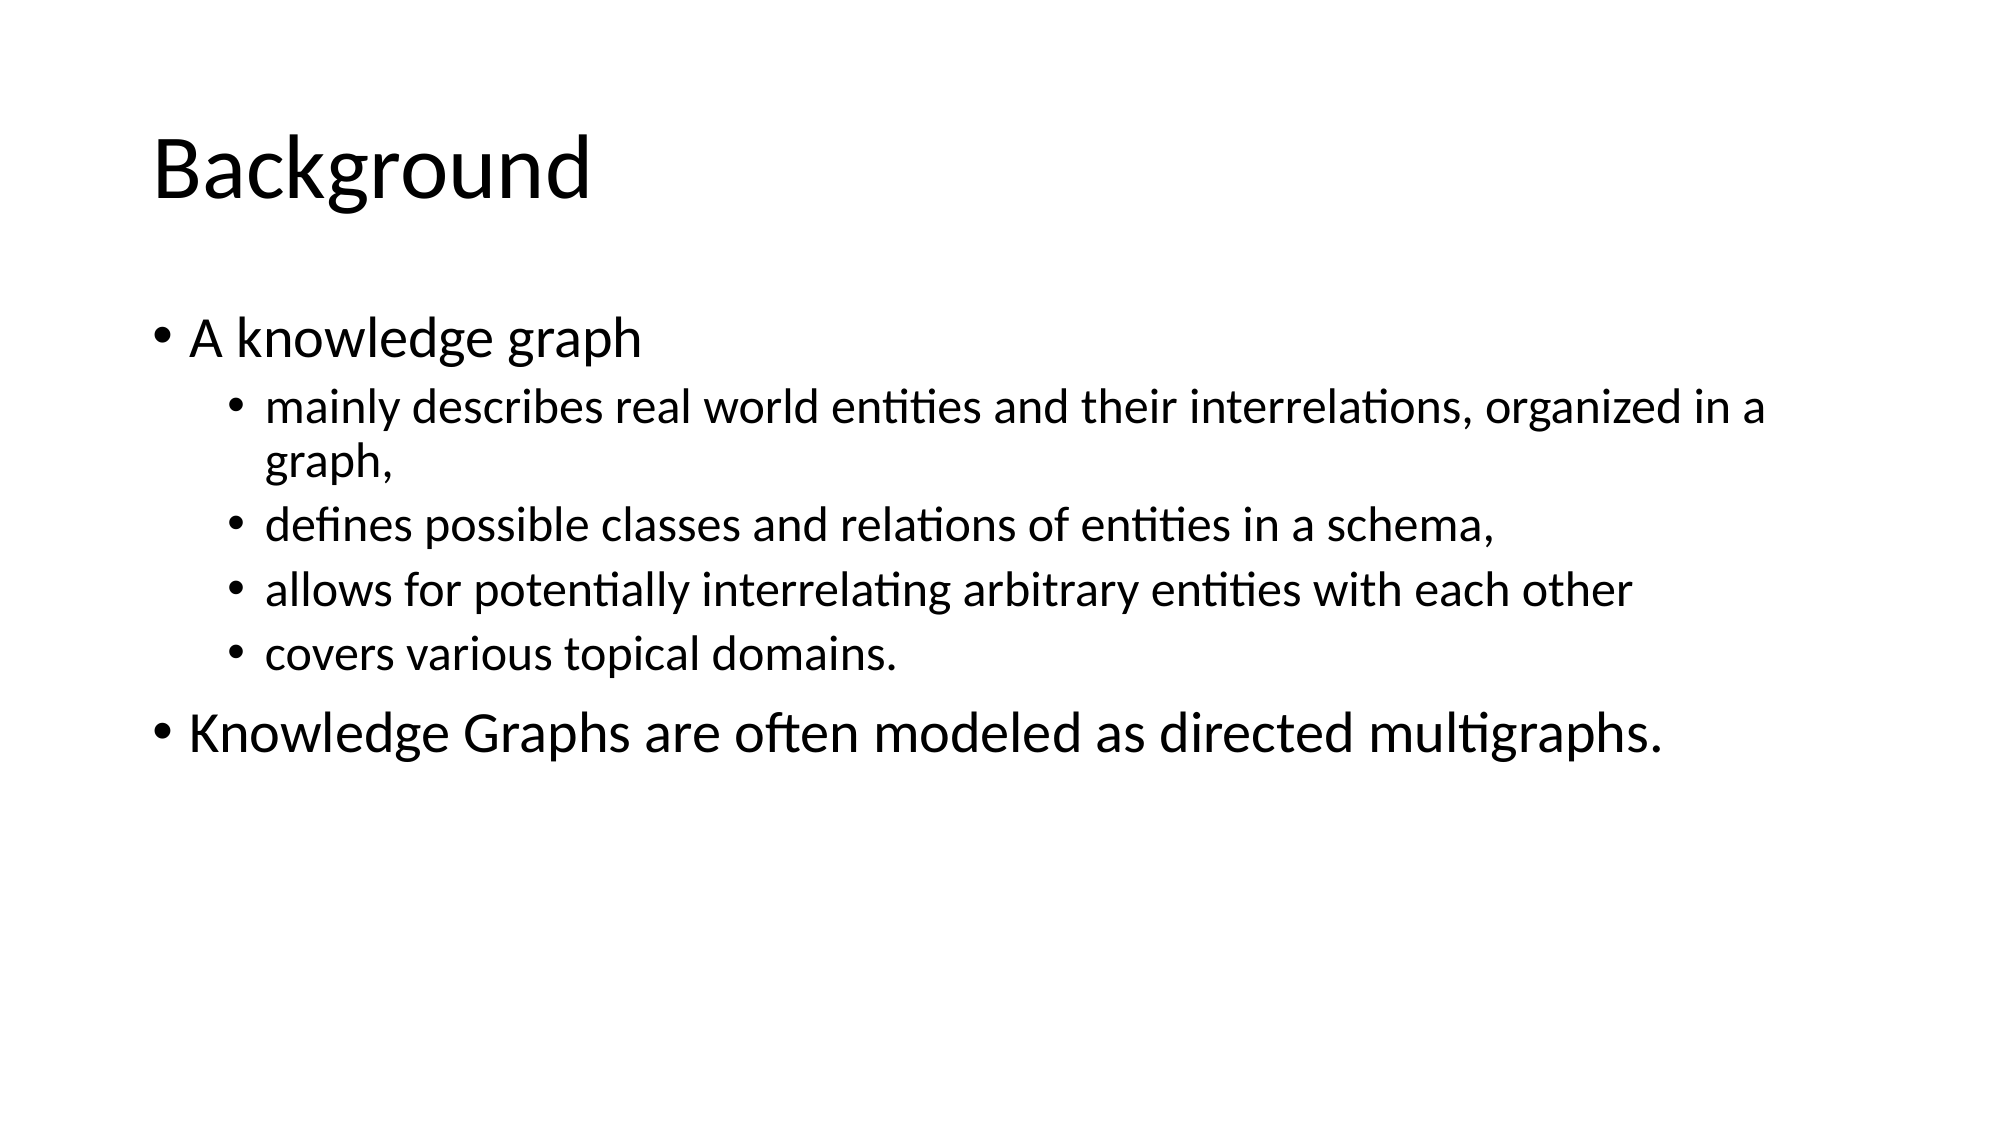

# Background
A knowledge graph
mainly describes real world entities and their interrelations, organized in a graph,
defines possible classes and relations of entities in a schema,
allows for potentially interrelating arbitrary entities with each other
covers various topical domains.
Knowledge Graphs are often modeled as directed multigraphs.